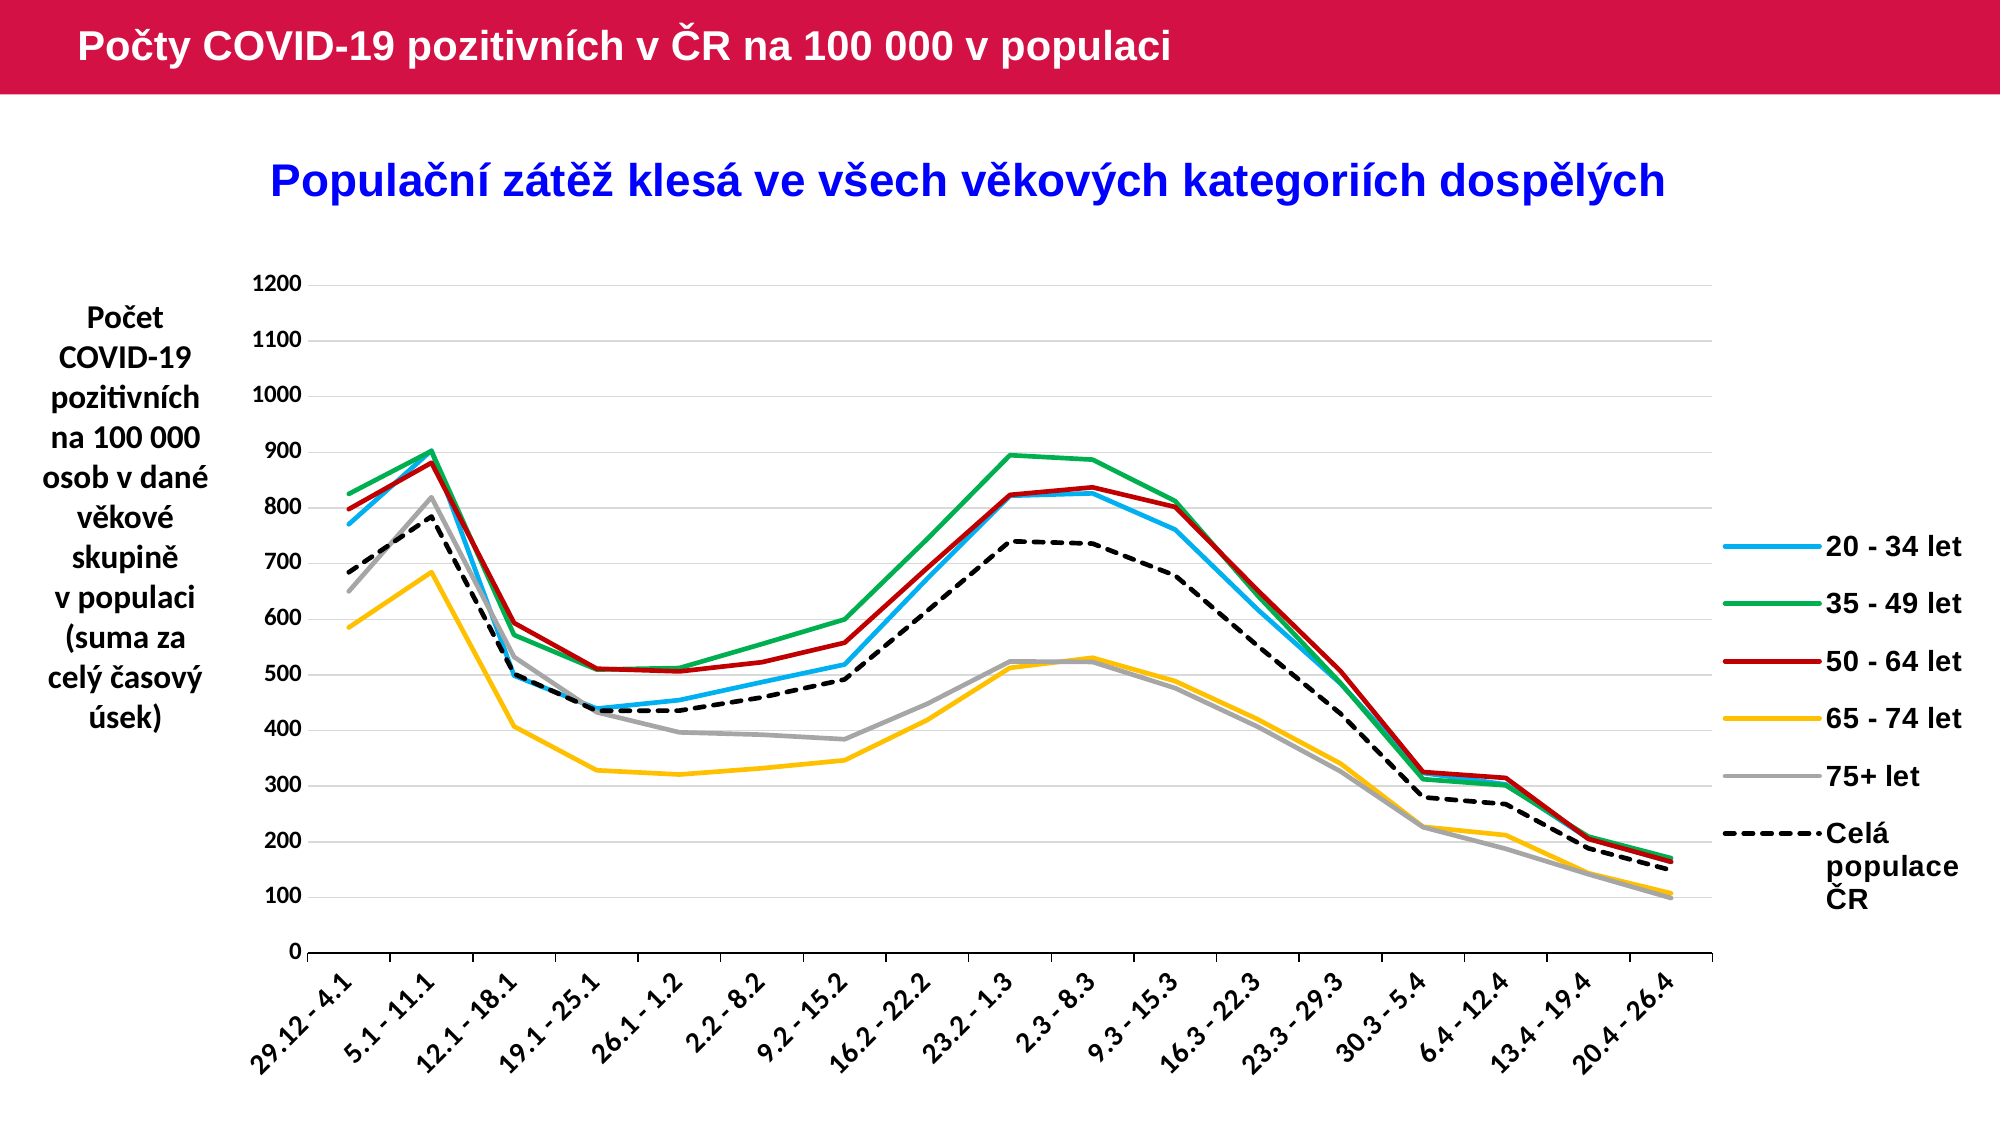

# Počty COVID-19 pozitivních v ČR na 100 000 v populaci
Populační zátěž klesá ve všech věkových kategoriích dospělých

### Chart

| Category | 20 - 34 let | 35 - 49 let | 50 - 64 let | 65 - 74 let | 75+ let | Celá populace ČR |
|---|---|---|---|---|---|---|
| 29.12 - 4.1 | 770.6842730759685 | 825.2689725947674 | 797.8189166495916 | 585.2246000276141 | 650.089616807242 | 684.4063726191116 |
| 5.1 - 11.1 | 903.2062124303535 | 902.435026499354 | 881.2315949749502 | 684.7642680675015 | 819.3200420369333 | 784.7061779574445 |
| 12.1 - 18.1 | 498.80159457117776 | 571.7968960954535 | 593.4804530096854 | 407.36375117891237 | 532.2873527913026 | 502.0507410786649 |
| 19.1 - 25.1 | 439.35250028136016 | 509.6760451071023 | 511.2227967201386 | 328.49650636047494 | 432.8438831674577 | 435.32135352558413 |
| 26.1 - 1.2 | 454.7532620267296 | 512.3683445763235 | 506.3516168299762 | 320.92961936998194 | 396.7147172804513 | 435.73280154300784 |
| 2.2 - 8.2 | 487.1702500362135 | 555.5639140016204 | 522.9236721264051 | 332.1629361393736 | 392.4780724207372 | 459.6248398274979 |
| 9.2 - 15.2 | 518.7795057863248 | 599.8680773260085 | 557.9258616464381 | 346.51661867804074 | 384.3578364396185 | 491.93286028656377 |
| 16.2 - 22.2 | 673.2179137783509 | 744.4208032396285 | 692.3101645956613 | 418.9871136694635 | 448.14287849420305 | 615.1895947788785 |
| 23.2 - 1.3 | 821.9483471374779 | 894.872832401983 | 823.5307115337479 | 512.7541050361913 | 524.2848013896205 | 740.2884942582947 |
| 2.3 - 8.3 | 826.3101013380895 | 886.8751192728263 | 837.0896658671896 | 530.852226497989 | 523.3433247541284 | 736.0056944405661 |
| 9.3 - 15.3 | 761.0991835980813 | 812.3617721982075 | 801.786166250858 | 488.8052977570021 | 476.2694929795273 | 678.6180471012644 |
| 16.3 - 22.3 | 617.2151437951894 | 642.350979244747 | 651.7839566434852 | 420.0792416887099 | 406.717906532554 | 551.9294620999839 |
| 23.3 - 29.3 | 484.5316579889299 | 485.4057572448594 | 507.00445537195674 | 340.74394200488115 | 326.57470793629557 | 430.3652751338895 |
| 30.3 - 5.4 | 323.7390895565066 | 312.46510898665827 | 325.41490400260295 | 227.0846188590222 | 226.30744625639508 | 279.9436204003053 |
| 6.4 - 12.4 | 303.11499253386154 | 301.4583552742544 | 314.768613933382 | 211.95084487803618 | 187.47153504234913 | 267.70304188195007 |
| 13.4 - 19.4 | 205.81017968811847 | 209.4450616496987 | 205.14195723003598 | 143.61483453090344 | 141.6922336415495 | 188.3496810670057 |
| 20.4 - 26.4 | 163.80810220074736 | 170.64427518151254 | 164.26422083217813 | 107.41859160730799 | 98.97273130609895 | 149.00028885521144 |
Počet COVID-19 pozitivních na 100 000 osob v dané věkové skupině v populaci (suma za celý časový úsek)